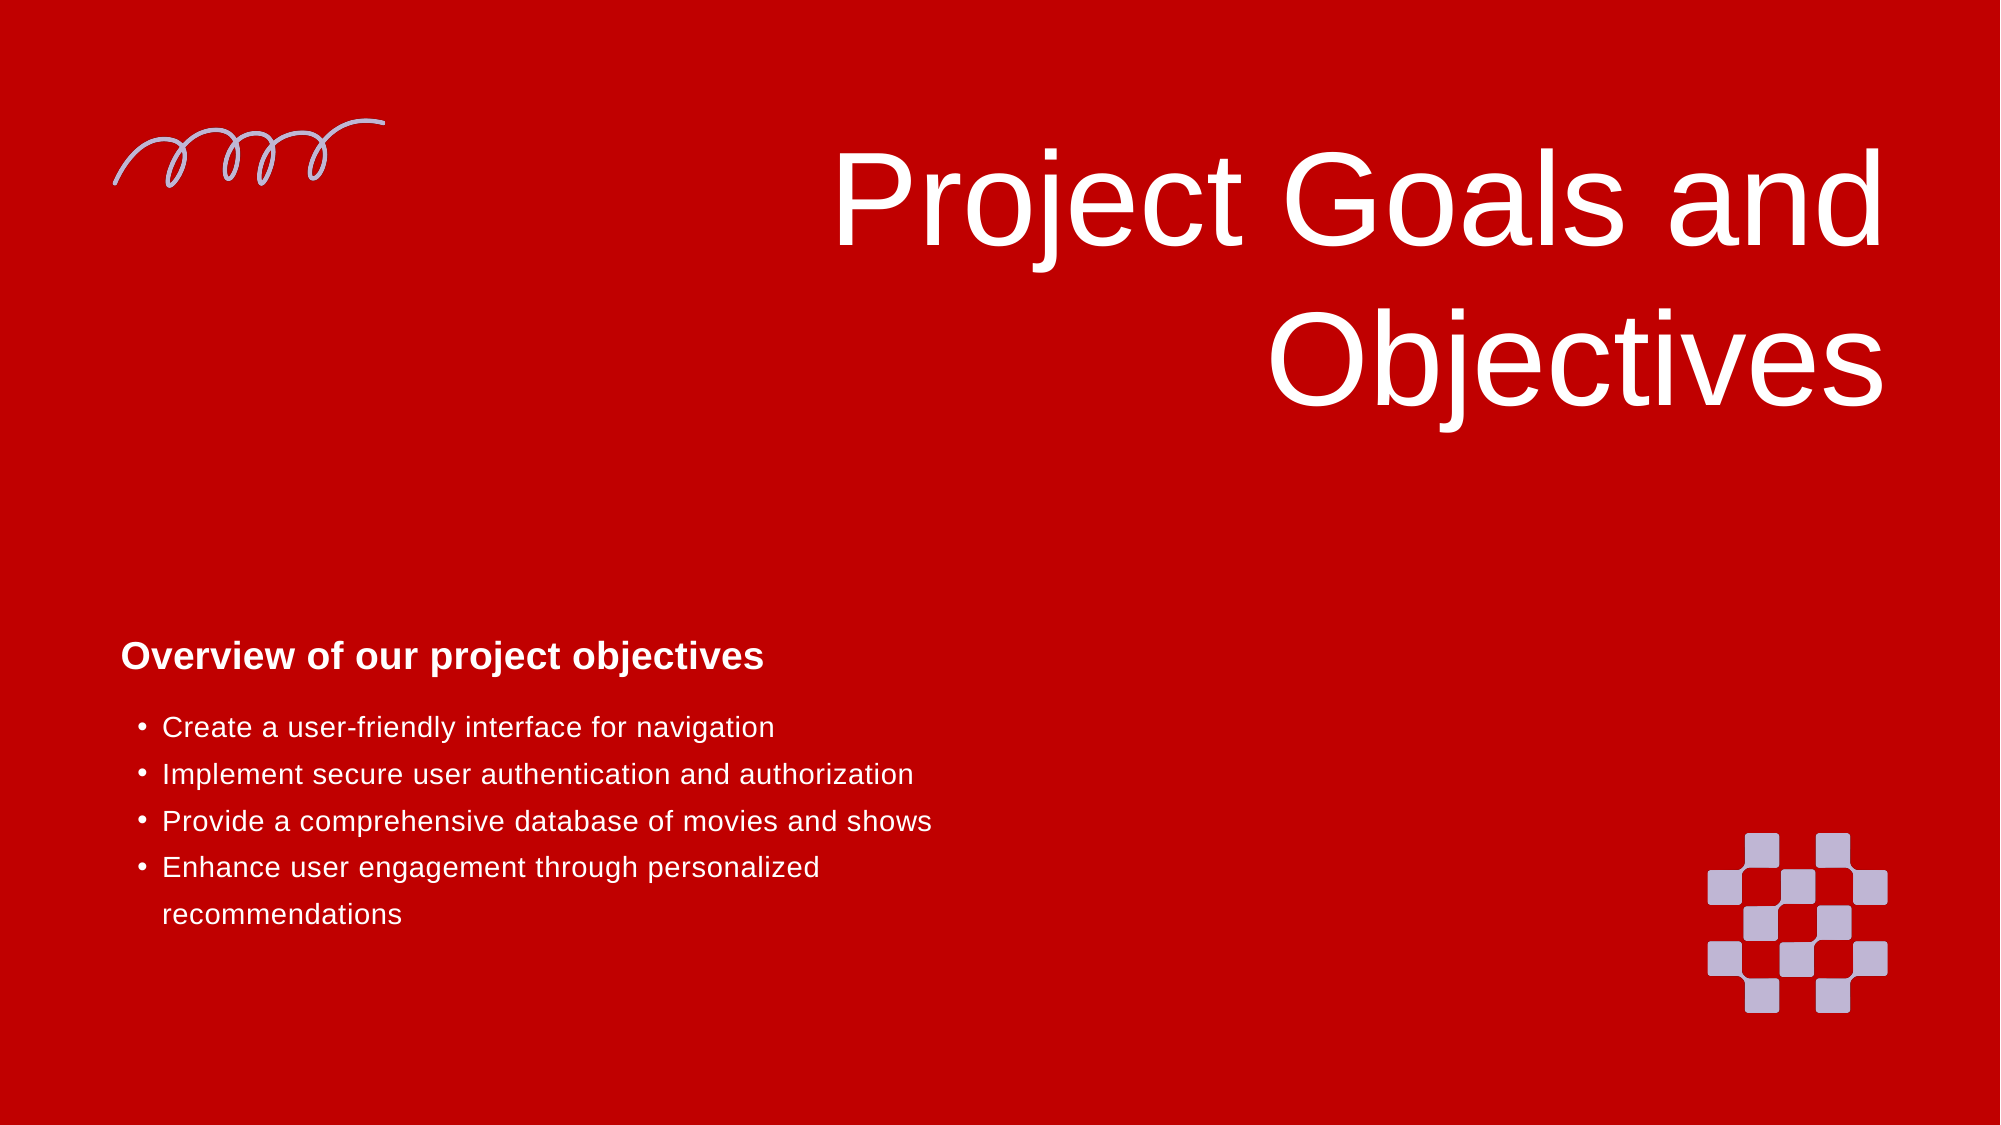

Project Goals and Objectives
Overview of our project objectives
Create a user-friendly interface for navigation
Implement secure user authentication and authorization
Provide a comprehensive database of movies and shows
Enhance user engagement through personalized recommendations